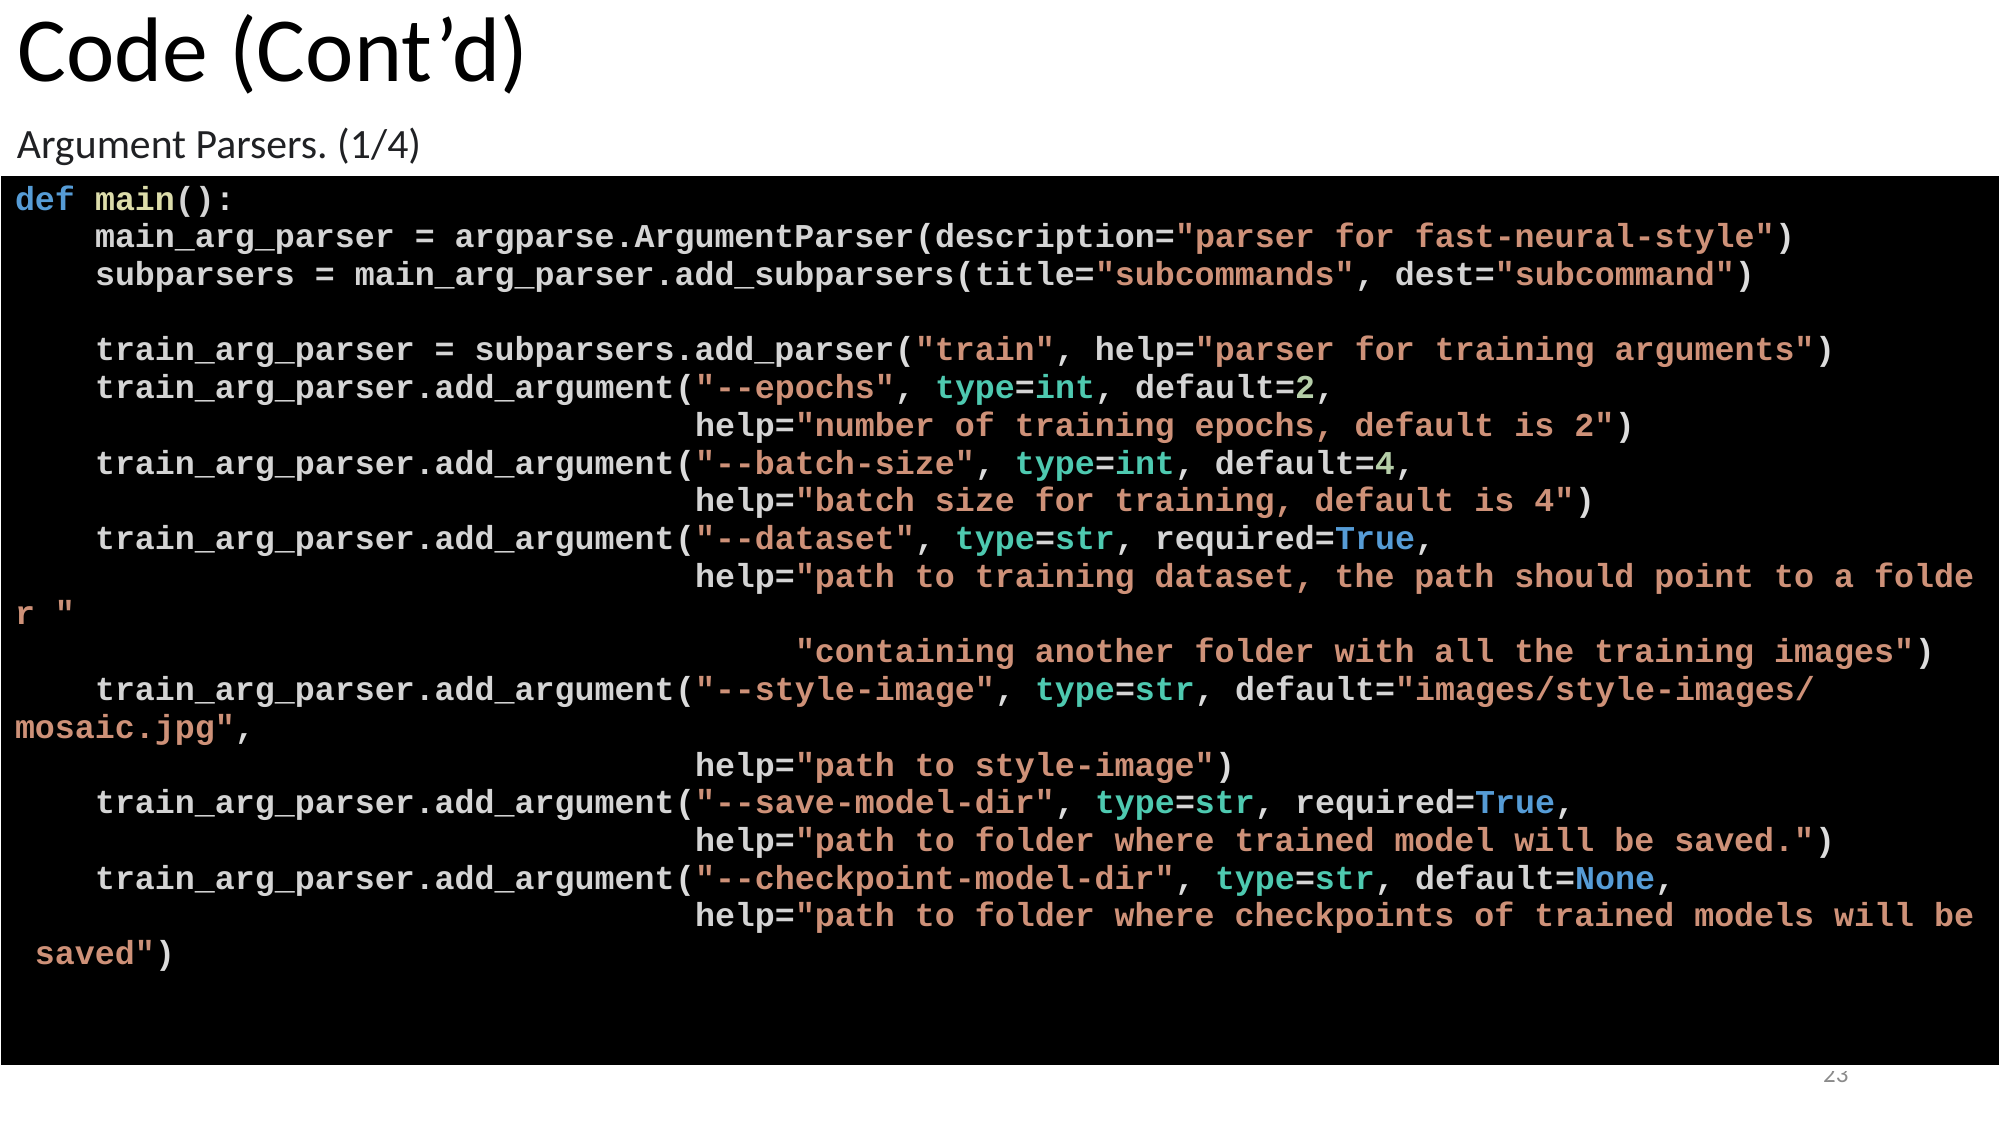

Code (Cont’d)
Argument Parsers. (1/4)
| def main():     main\_arg\_parser = argparse.ArgumentParser(description="parser for fast-neural-style")     subparsers = main\_arg\_parser.add\_subparsers(title="subcommands", dest="subcommand")     train\_arg\_parser = subparsers.add\_parser("train", help="parser for training arguments")     train\_arg\_parser.add\_argument("--epochs", type=int, default=2,                                   help="number of training epochs, default is 2")     train\_arg\_parser.add\_argument("--batch-size", type=int, default=4,                                   help="batch size for training, default is 4")     train\_arg\_parser.add\_argument("--dataset", type=str, required=True,                                   help="path to training dataset, the path should point to a folder "                                        "containing another folder with all the training images")     train\_arg\_parser.add\_argument("--style-image", type=str, default="images/style-images/mosaic.jpg",                                   help="path to style-image")     train\_arg\_parser.add\_argument("--save-model-dir", type=str, required=True,                                   help="path to folder where trained model will be saved.")     train\_arg\_parser.add\_argument("--checkpoint-model-dir", type=str, default=None,                                   help="path to folder where checkpoints of trained models will be saved") |
| --- |
23